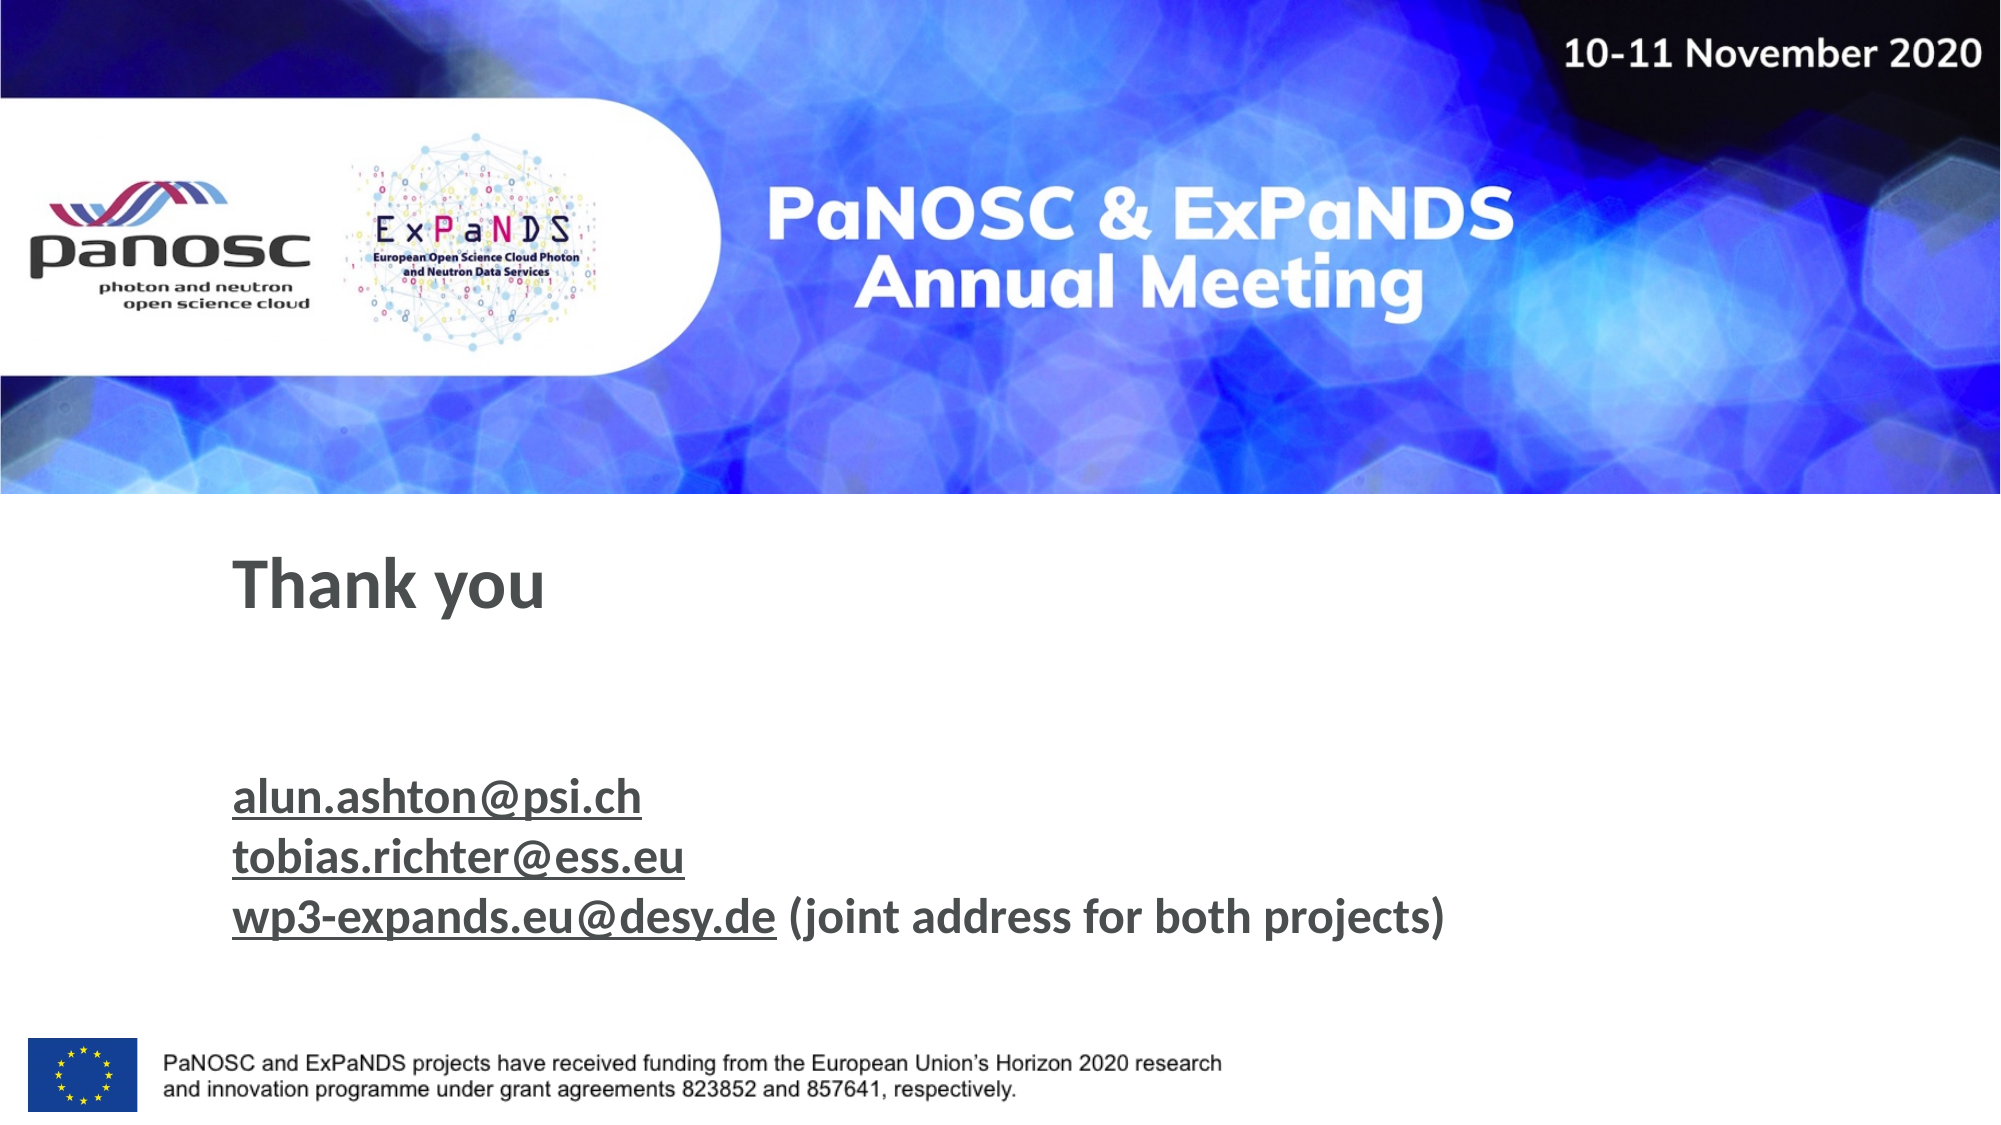

# Thank you
alun.ashton@psi.ch
tobias.richter@ess.eu
wp3-expands.eu@desy.de (joint address for both projects)